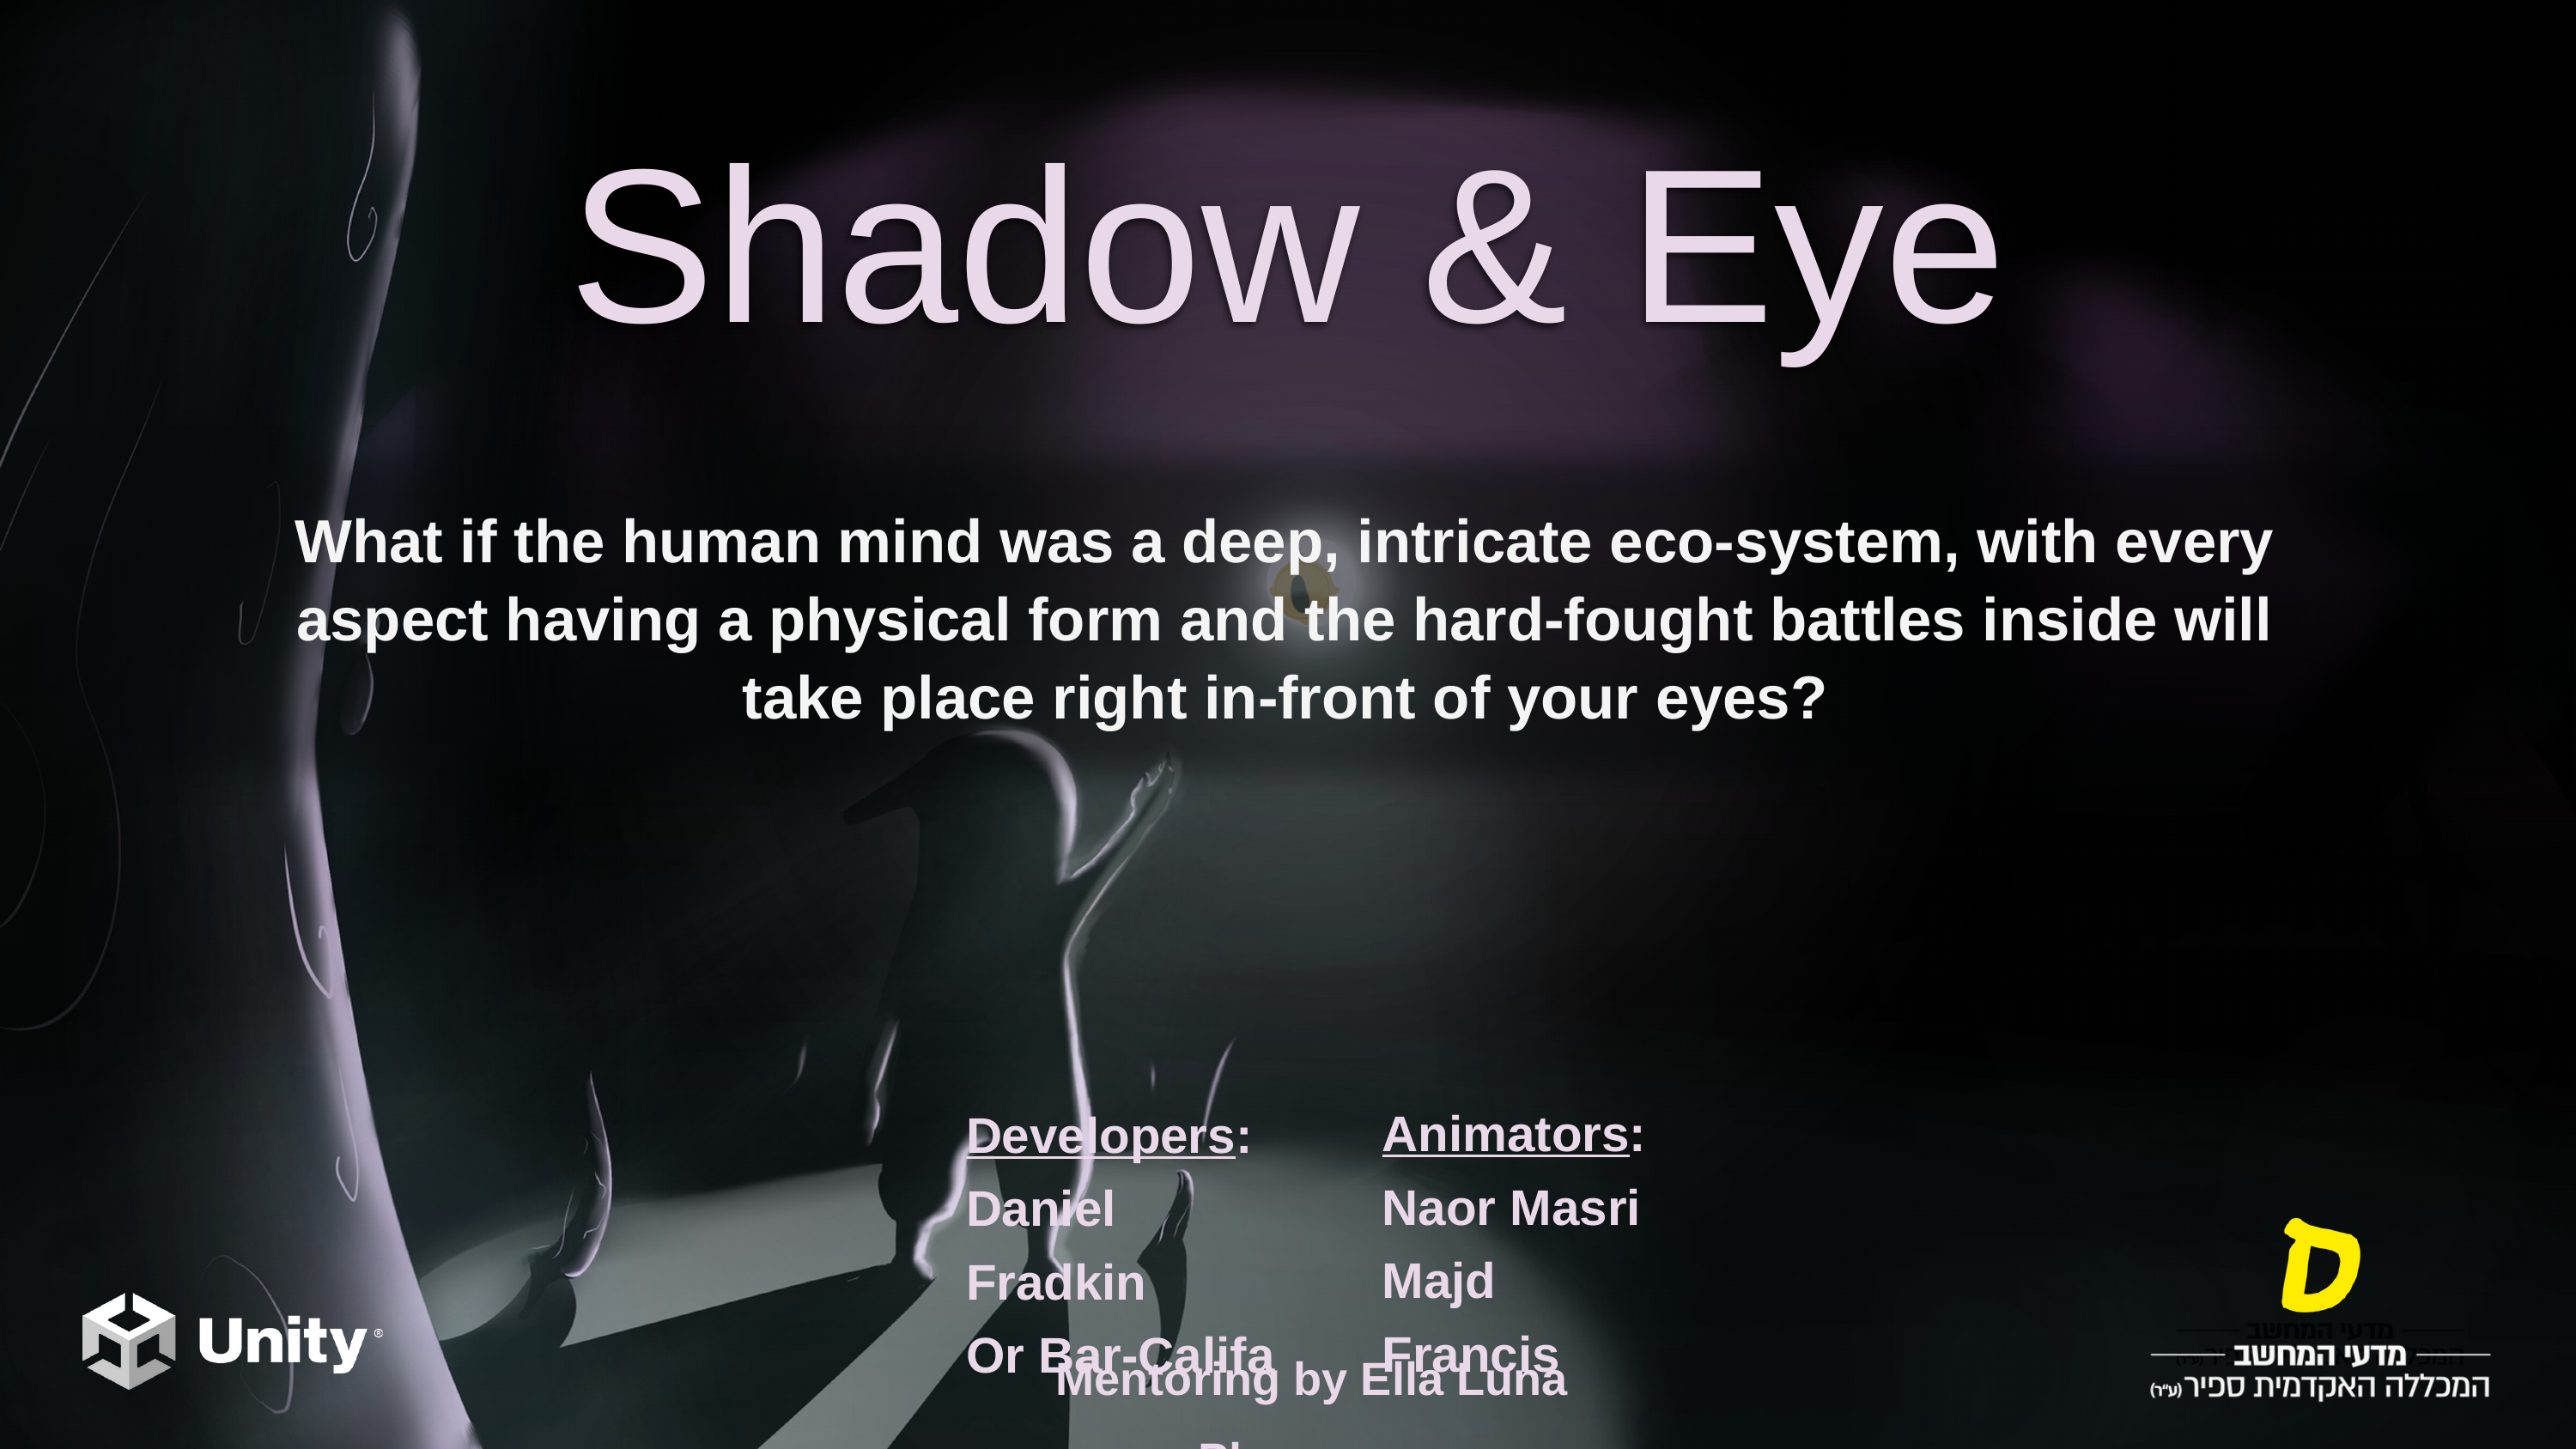

Shadow & Eye

What if the human mind was a deep, intricate eco-system, with every aspect having a physical form and the hard-fought battles inside will take place right in-front of your eyes?

Animators:
Naor Masri
Majd Francis
Developers:
Daniel Fradkin
Or Bar-Califa
Mentoring by Ella Luna Pleasence